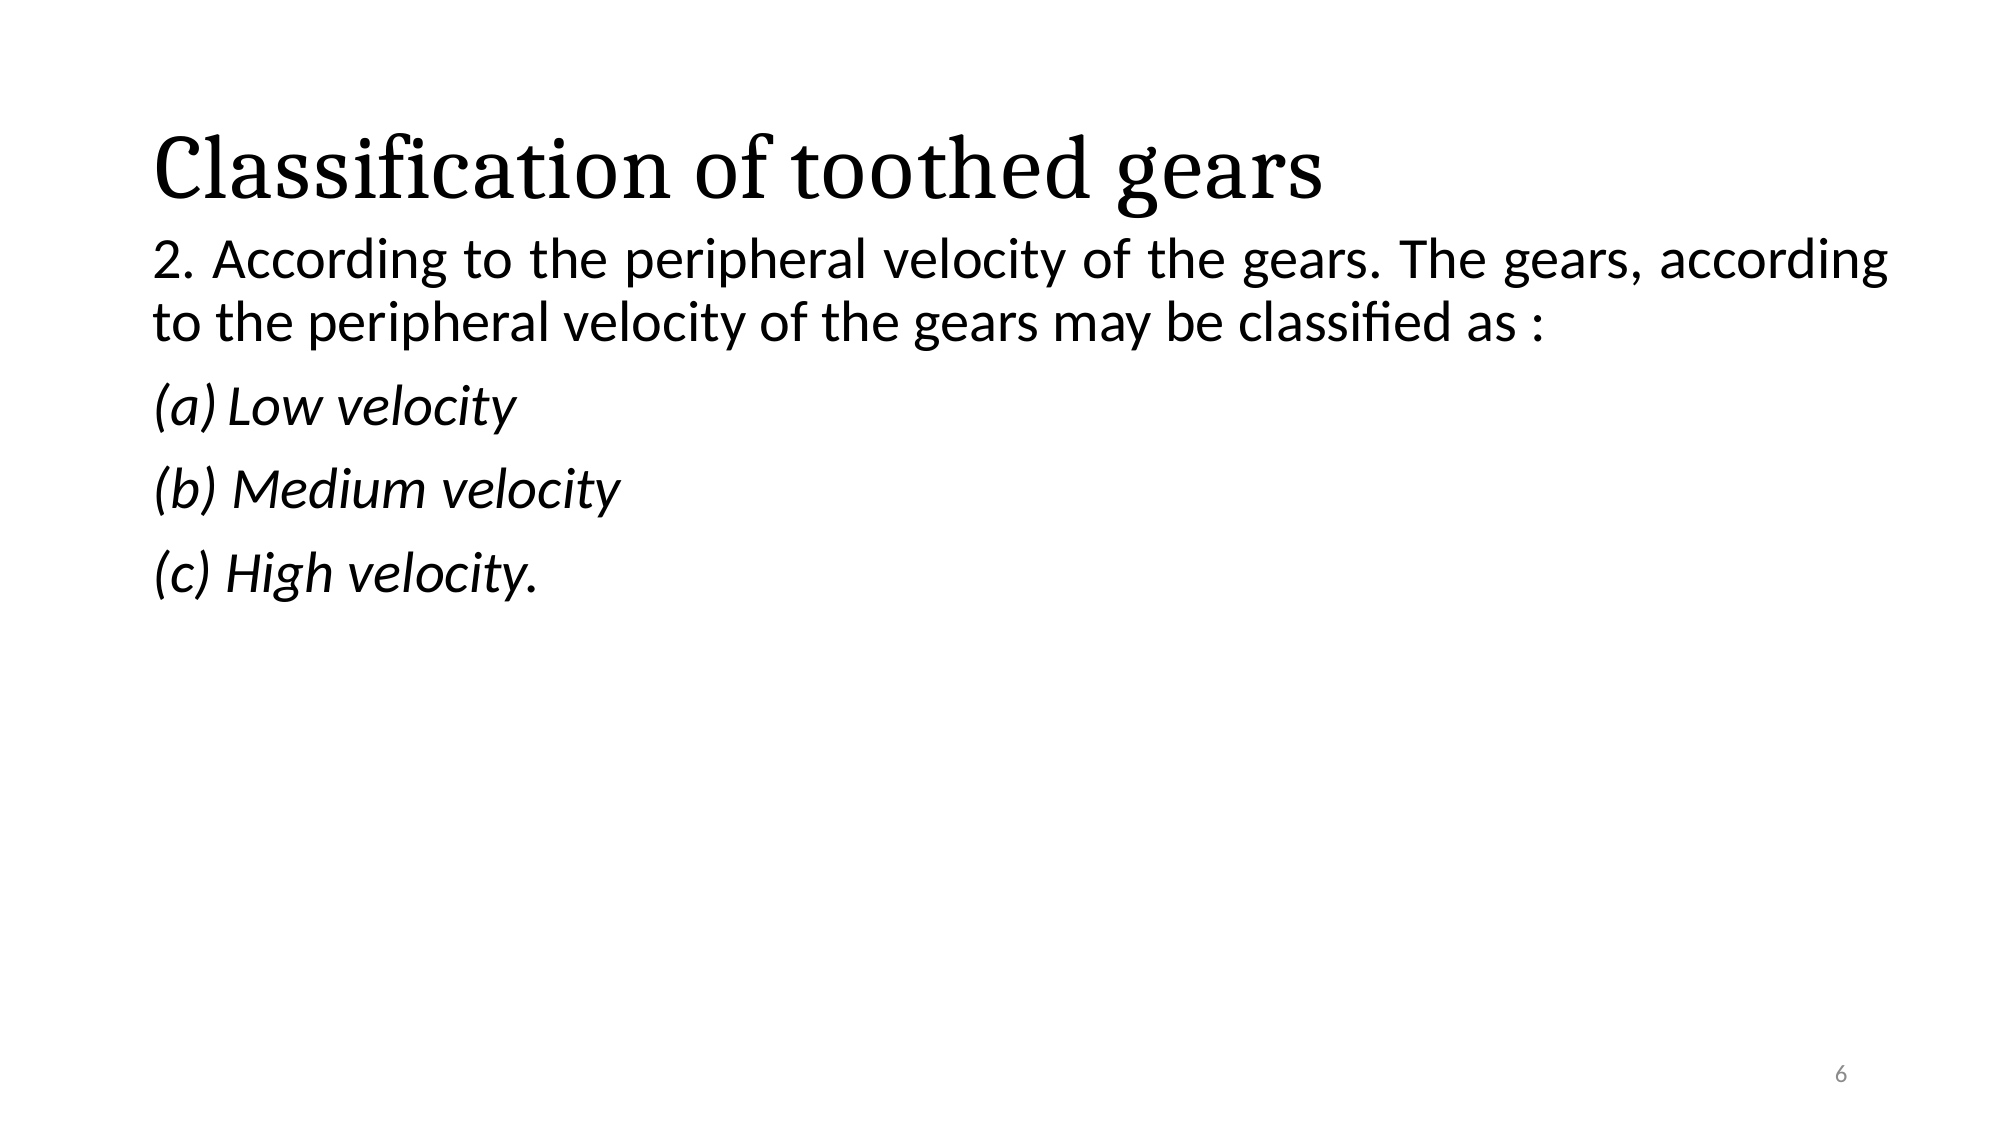

# Classification of toothed gears
2. According to the peripheral velocity of the gears. The gears, according to the peripheral velocity of the gears may be classified as :
Low velocity
(b) Medium velocity
(c) High velocity.
6